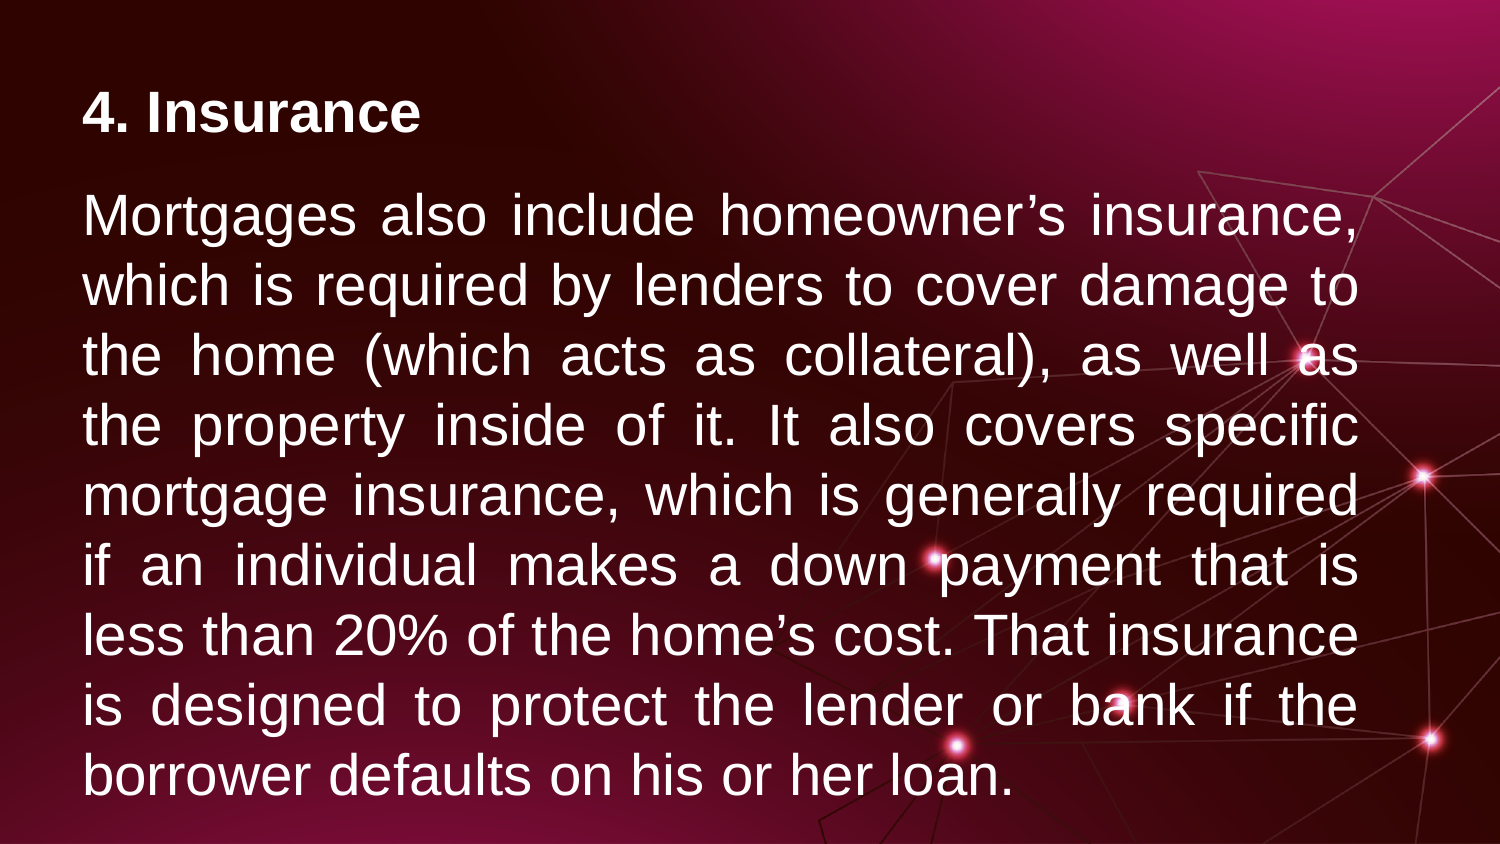

4. Insurance
Mortgages also include homeowner’s insurance, which is required by lenders to cover damage to the home (which acts as collateral), as well as the property inside of it. It also covers specific mortgage insurance, which is generally required if an individual makes a down payment that is less than 20% of the home’s cost. That insurance is designed to protect the lender or bank if the borrower defaults on his or her loan.